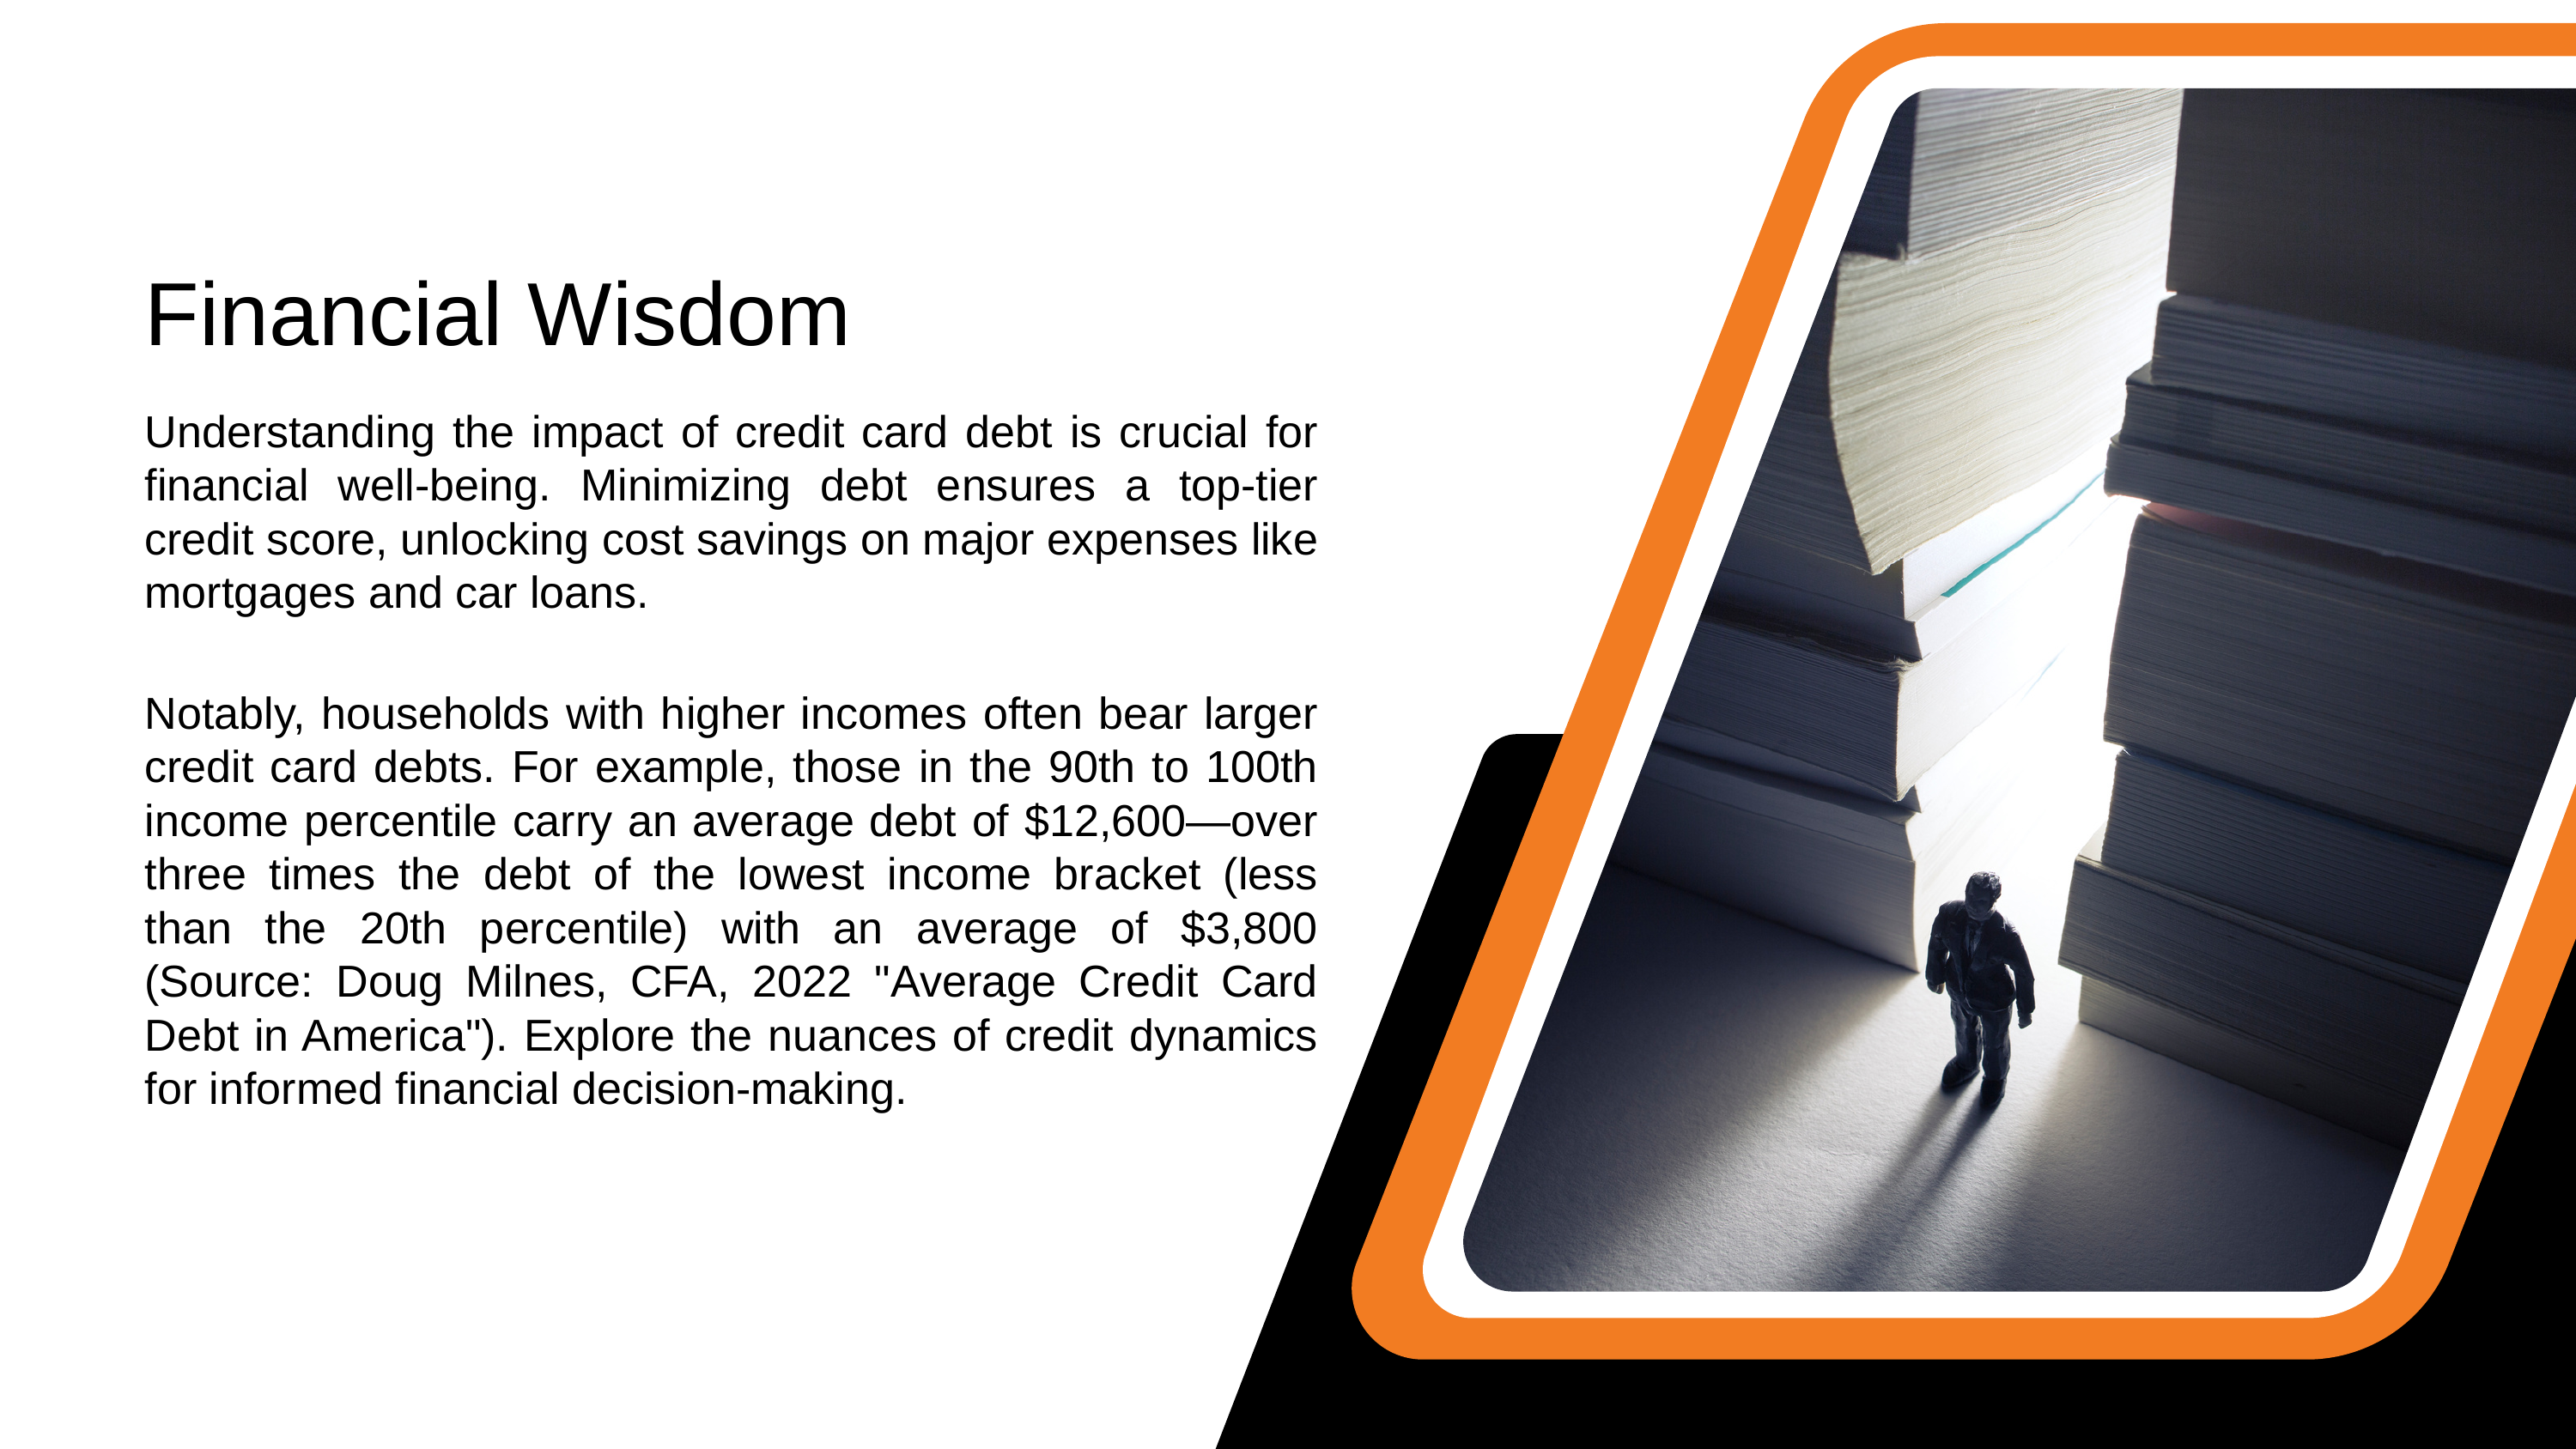

Financial Wisdom
Understanding the impact of credit card debt is crucial for financial well-being. Minimizing debt ensures a top-tier credit score, unlocking cost savings on major expenses like mortgages and car loans.
Notably, households with higher incomes often bear larger credit card debts. For example, those in the 90th to 100th income percentile carry an average debt of $12,600—over three times the debt of the lowest income bracket (less than the 20th percentile) with an average of $3,800 (Source: Doug Milnes, CFA, 2022 "Average Credit Card Debt in America"). Explore the nuances of credit dynamics for informed financial decision-making.